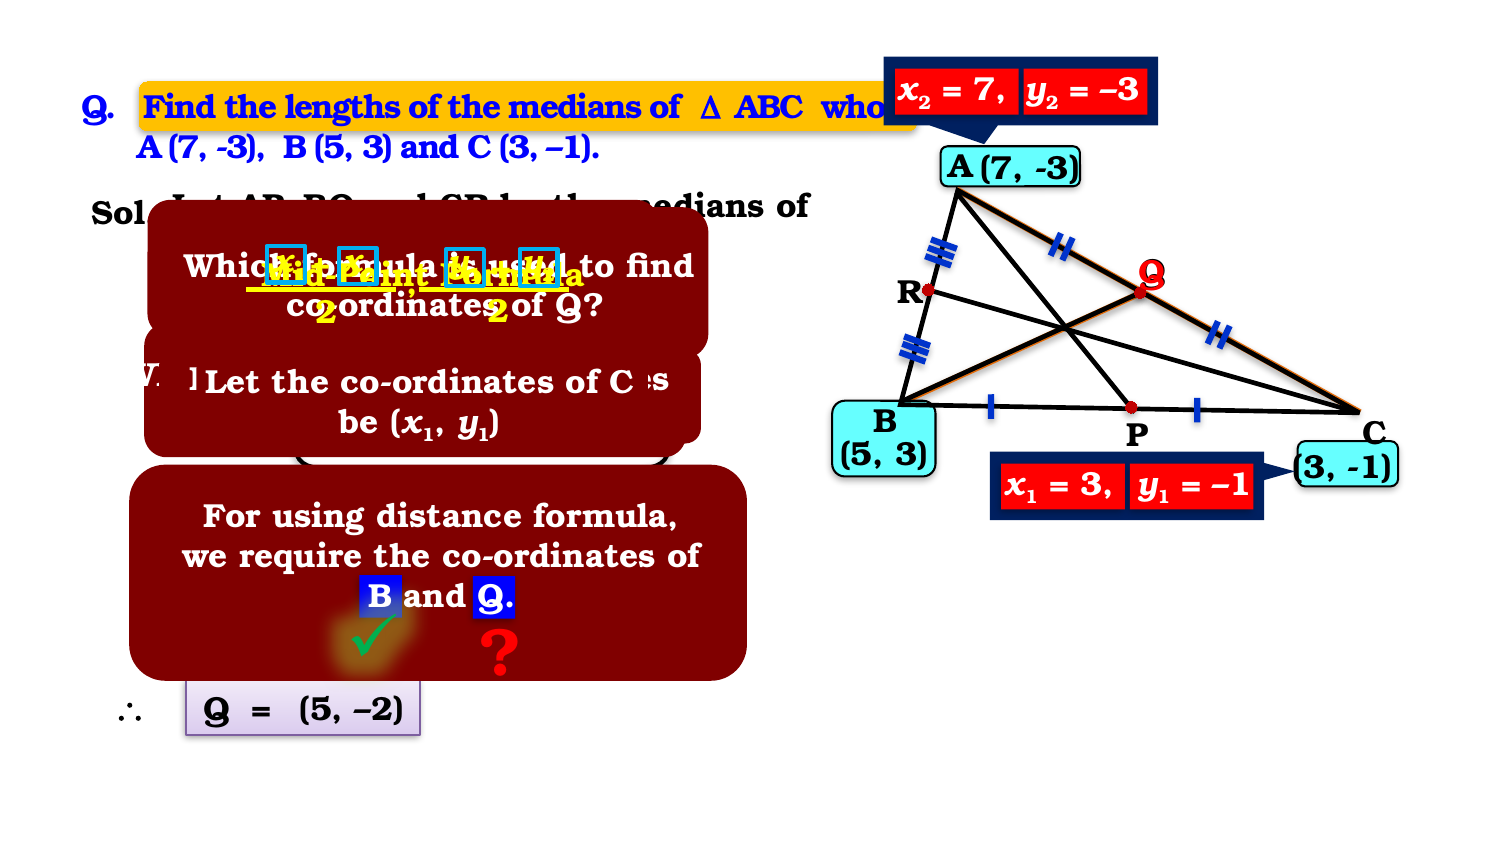

x2 = 7,
y2 = –3

Q.   Find the lengths of the medians of  Δ ABC  whose vertices are
	A (7, -3),  B (5, 3) and C (3, –1).

A
(7, -3)

Q

R

B

P
C
(5, 3)
(3, -1)

Let AP, BQ and CR be the medians of
sides BC, CA and AB resp.
Sol.

We need to find the lengths of AP, BQ and CR.
x1
x2
+
,
2
y1
y2
+
2
Which formula is used to find
co-ordinates of Q?
Q

Mid-Point Formula

Q is midpoint of seg AC.

By midpoint formula,

Which formula is used to find the length of BQ ?

Let us substitute the values

Let the co-ordinates of C be (x1, y1)

Let the co-ordinates of A be (x2, y2)
x1
+
x2
y1
+
y2

(
x2
–
x1
)
+
(
y2
–
y1
)
2
2

,
=
Q

2
2

x1 = 3,
y1 = –1

–1
–
3
3
+
7

,
For using distance formula, we require the co-ordinates of B and Q.
=
Q
2
2
10
2
–4
2

,
=
Q
?

∴
Q
=
(5, –2)